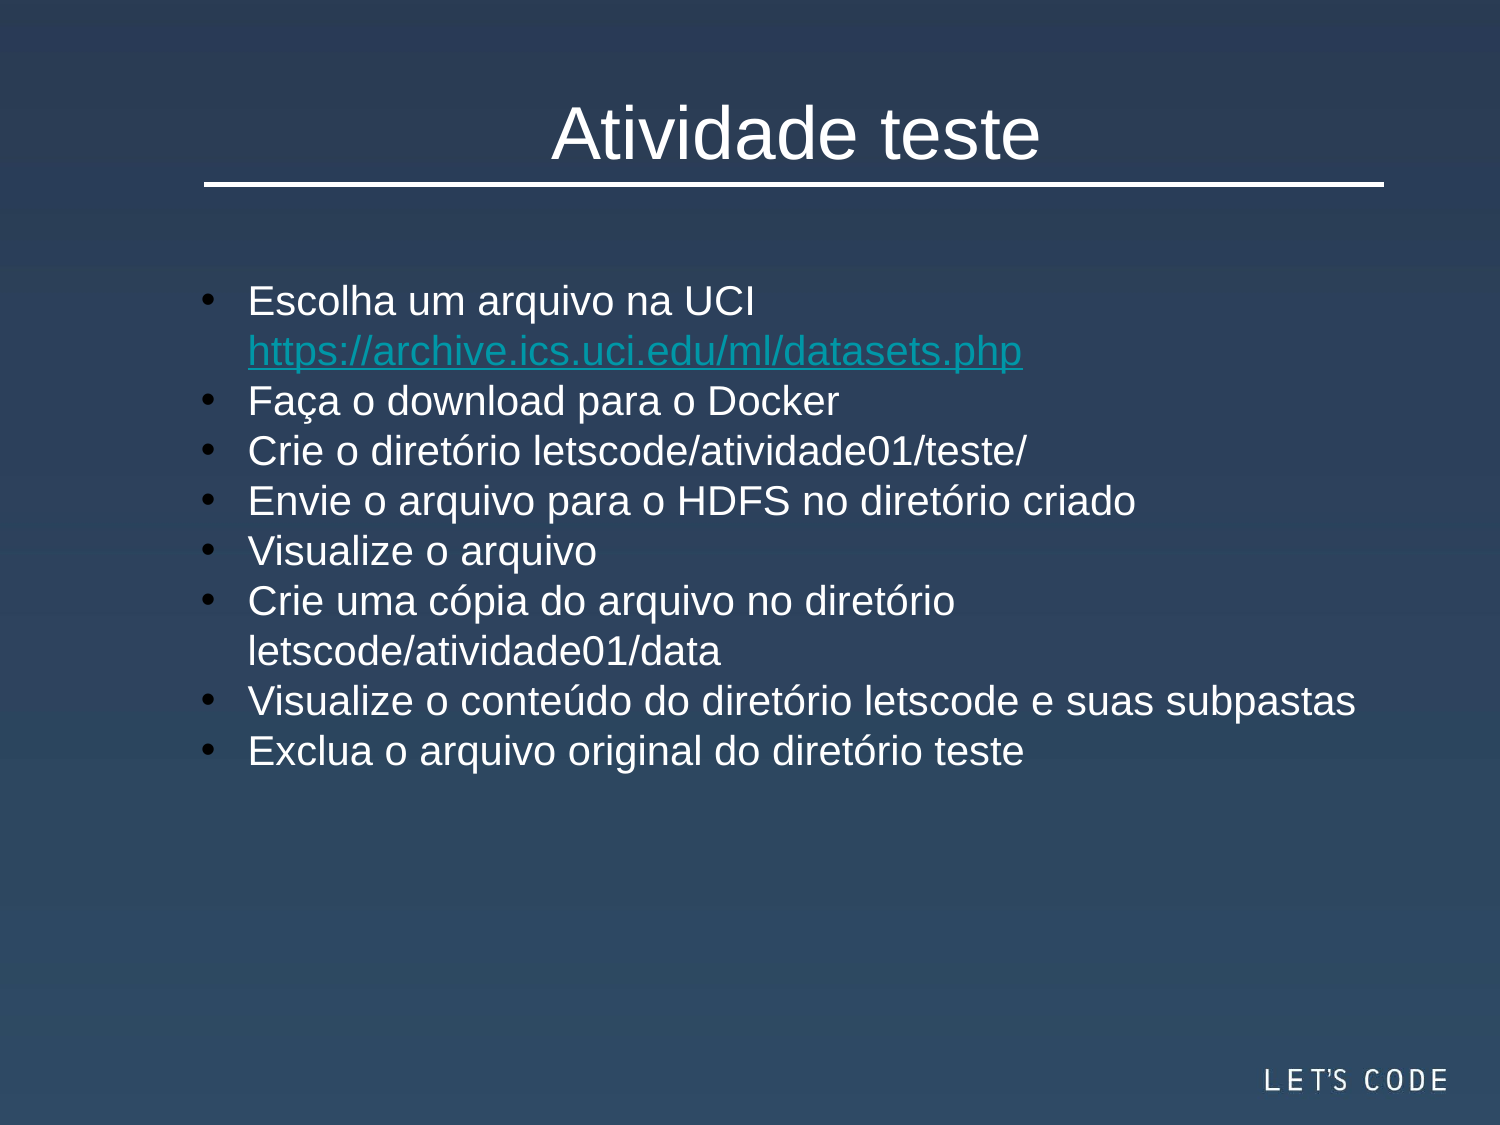

Atividade teste

Escolha um arquivo na UCI https://archive.ics.uci.edu/ml/datasets.php
Faça o download para o Docker
Crie o diretório letscode/atividade01/teste/
Envie o arquivo para o HDFS no diretório criado
Visualize o arquivo
Crie uma cópia do arquivo no diretório letscode/atividade01/data
Visualize o conteúdo do diretório letscode e suas subpastas
Exclua o arquivo original do diretório teste